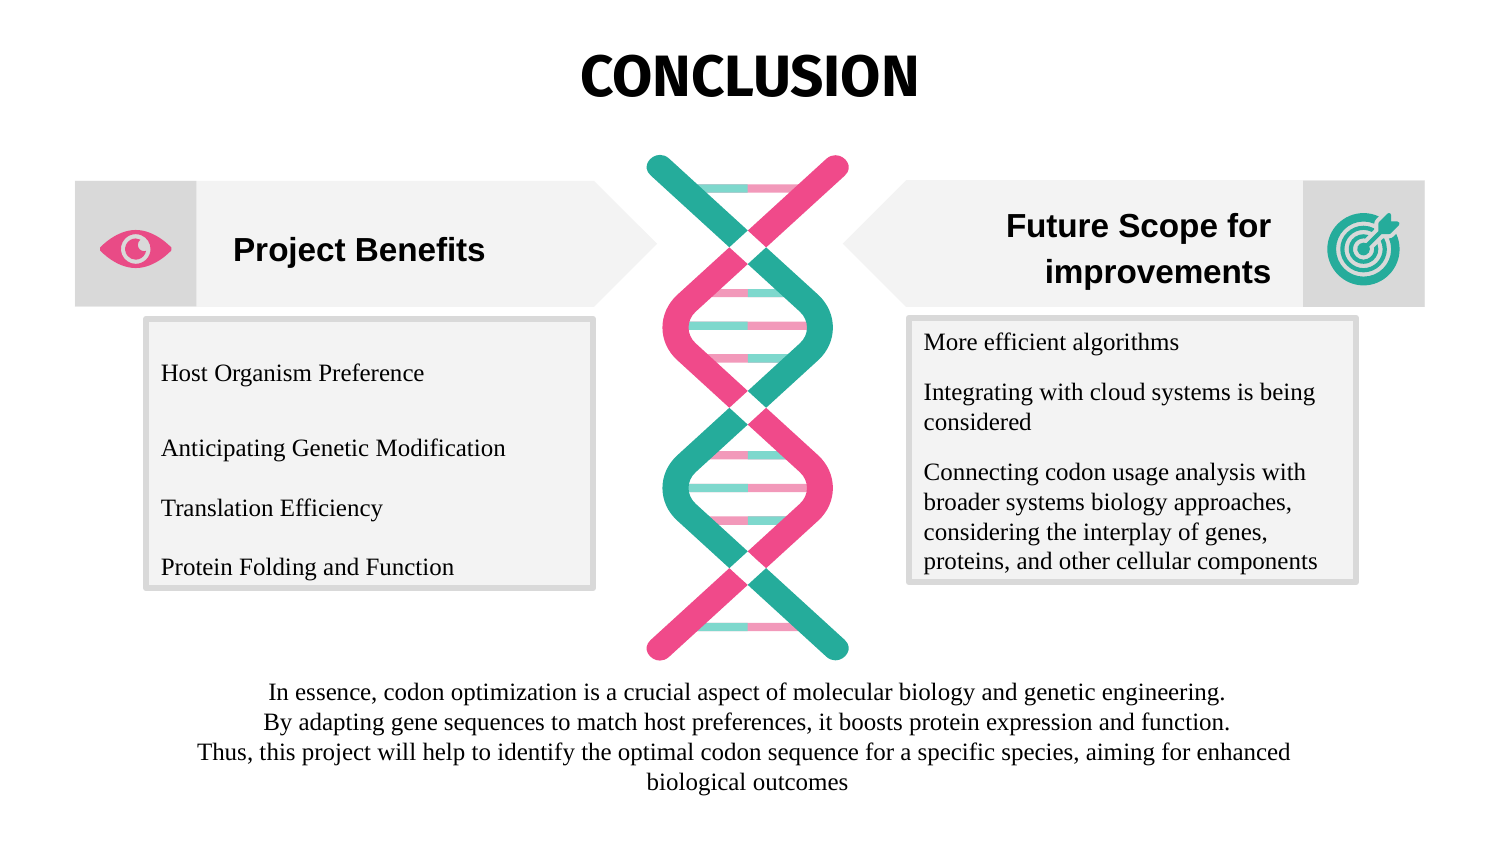

# CONCLUSION

Future Scope for improvements
Project Benefits

More efficient algorithms

Integrating with cloud systems is being considered

Connecting codon usage analysis with broader systems biology approaches, considering the interplay of genes, proteins, and other cellular components
Host Organism Preference
Anticipating Genetic Modification
Translation Efficiency
Protein Folding and Function
In essence, codon optimization is a crucial aspect of molecular biology and genetic engineering.
By adapting gene sequences to match host preferences, it boosts protein expression and function.
Thus, this project will help to identify the optimal codon sequence for a specific species, aiming for enhanced
biological outcomes